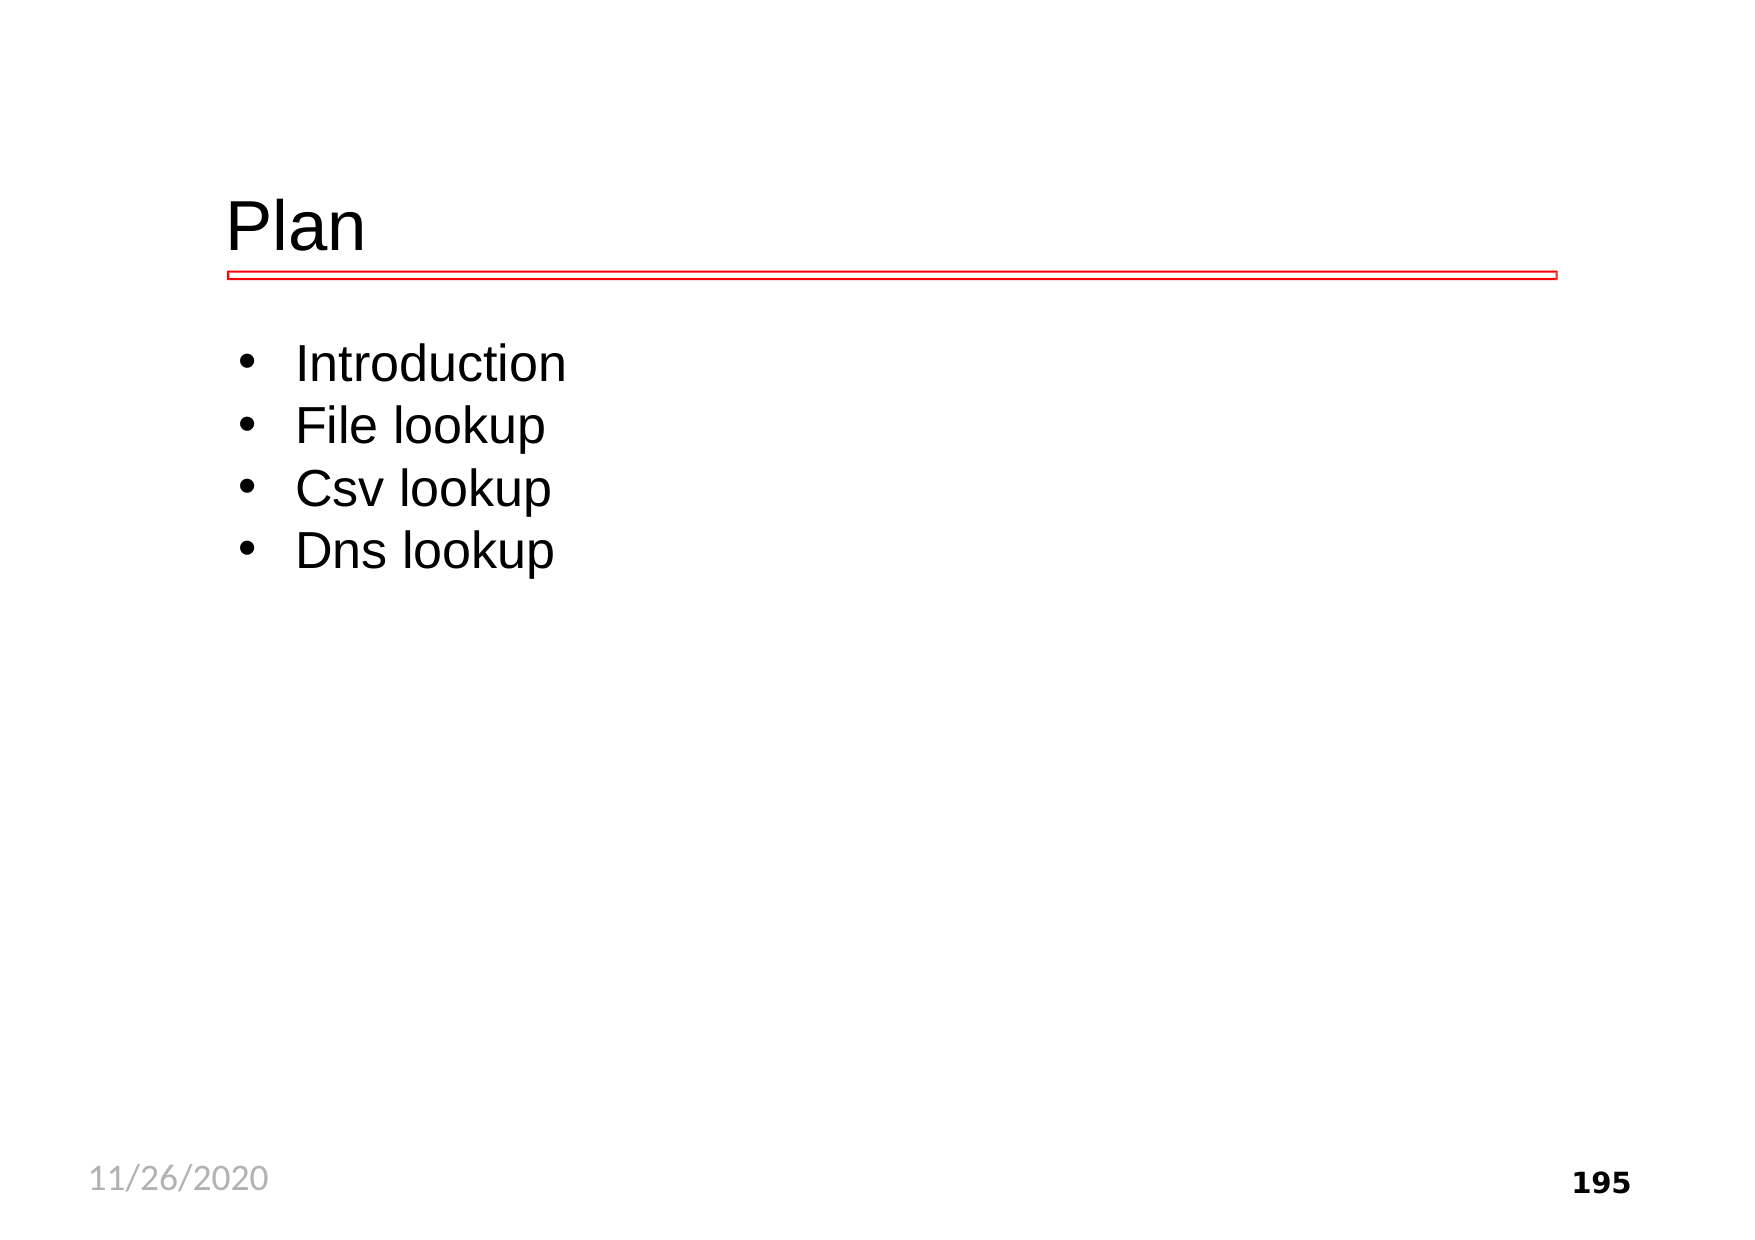

# Plan
Introduction
File lookup
Csv lookup
Dns lookup
11/26/2020
195